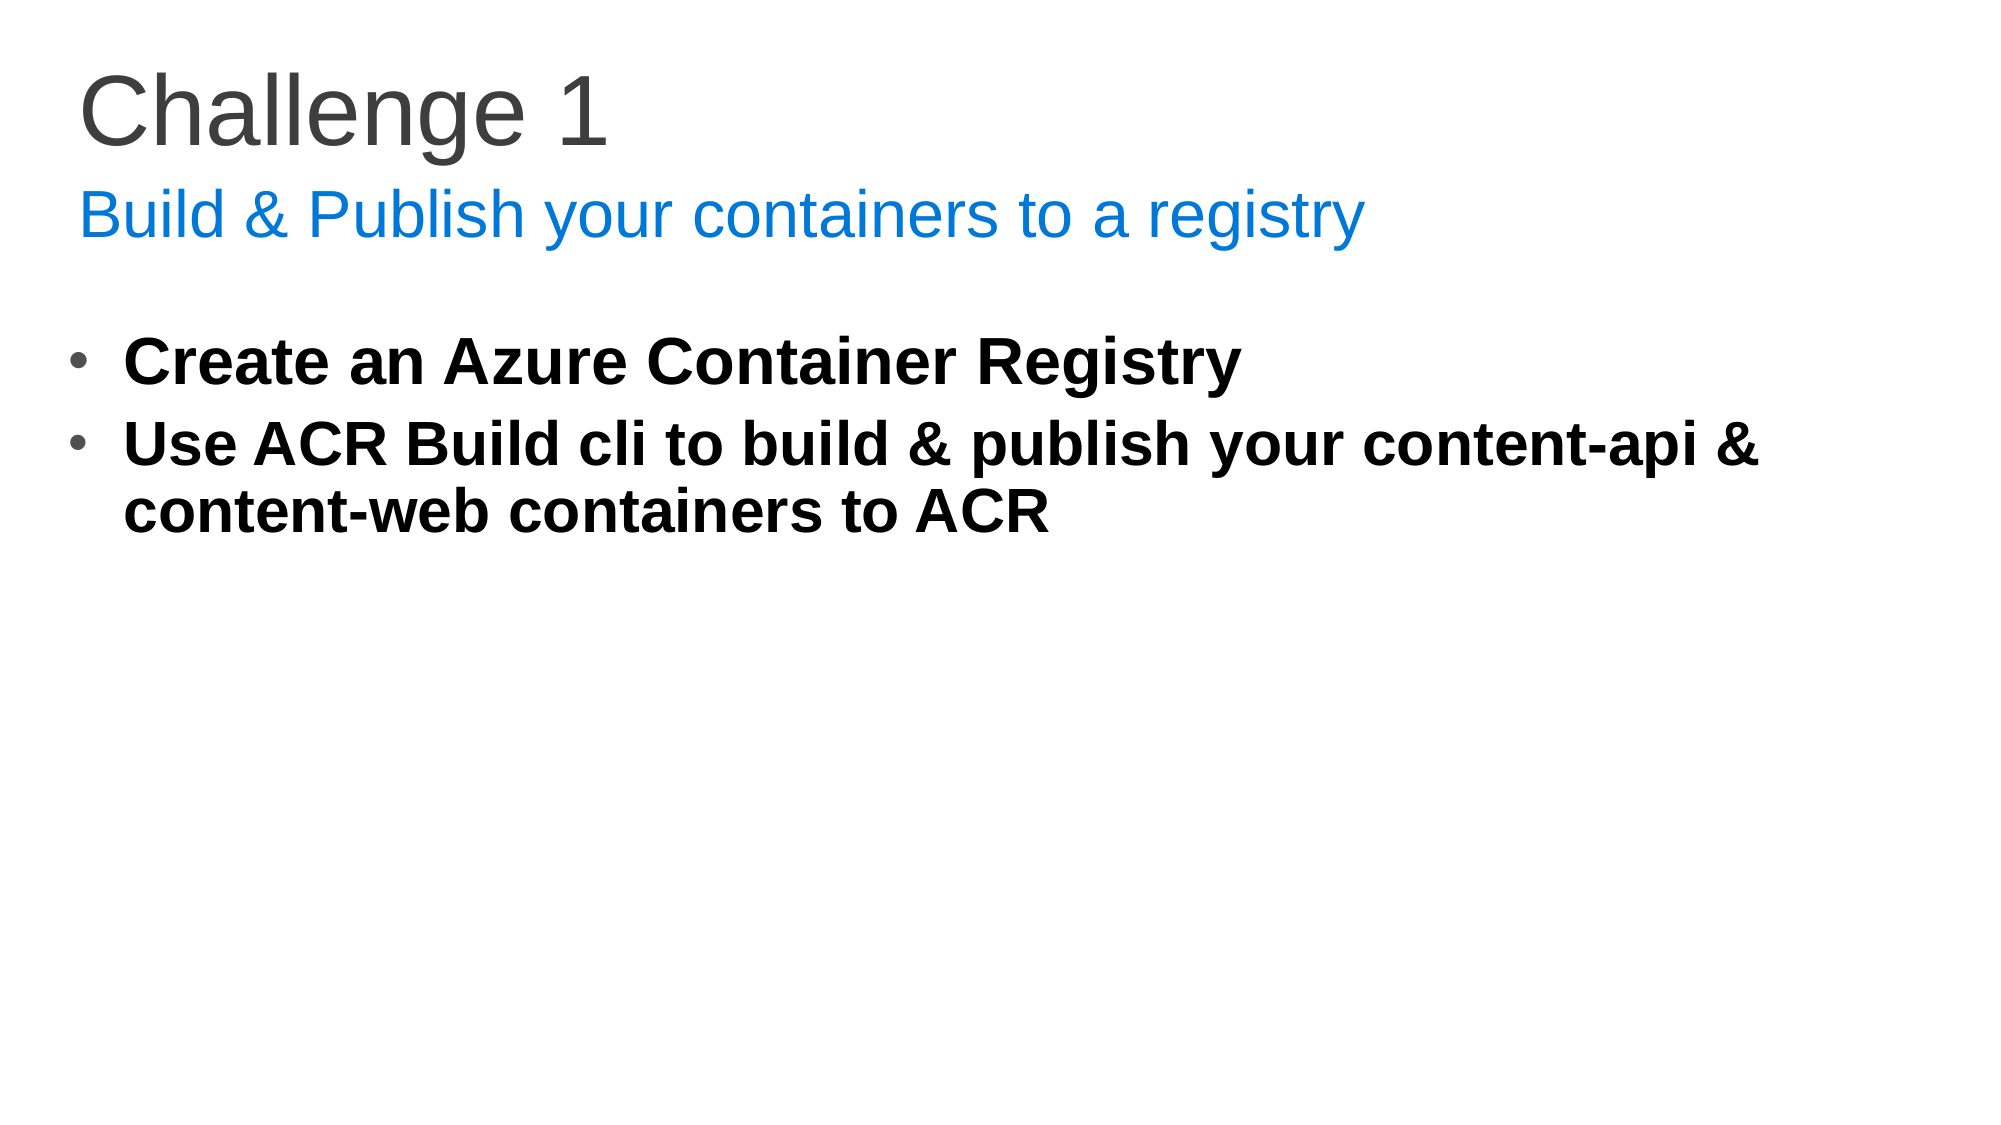

Challenge 1
Build & Publish your containers to a registry
Create an Azure Container Registry
Use ACR Build cli to build & publish your content-api & content-web containers to ACR